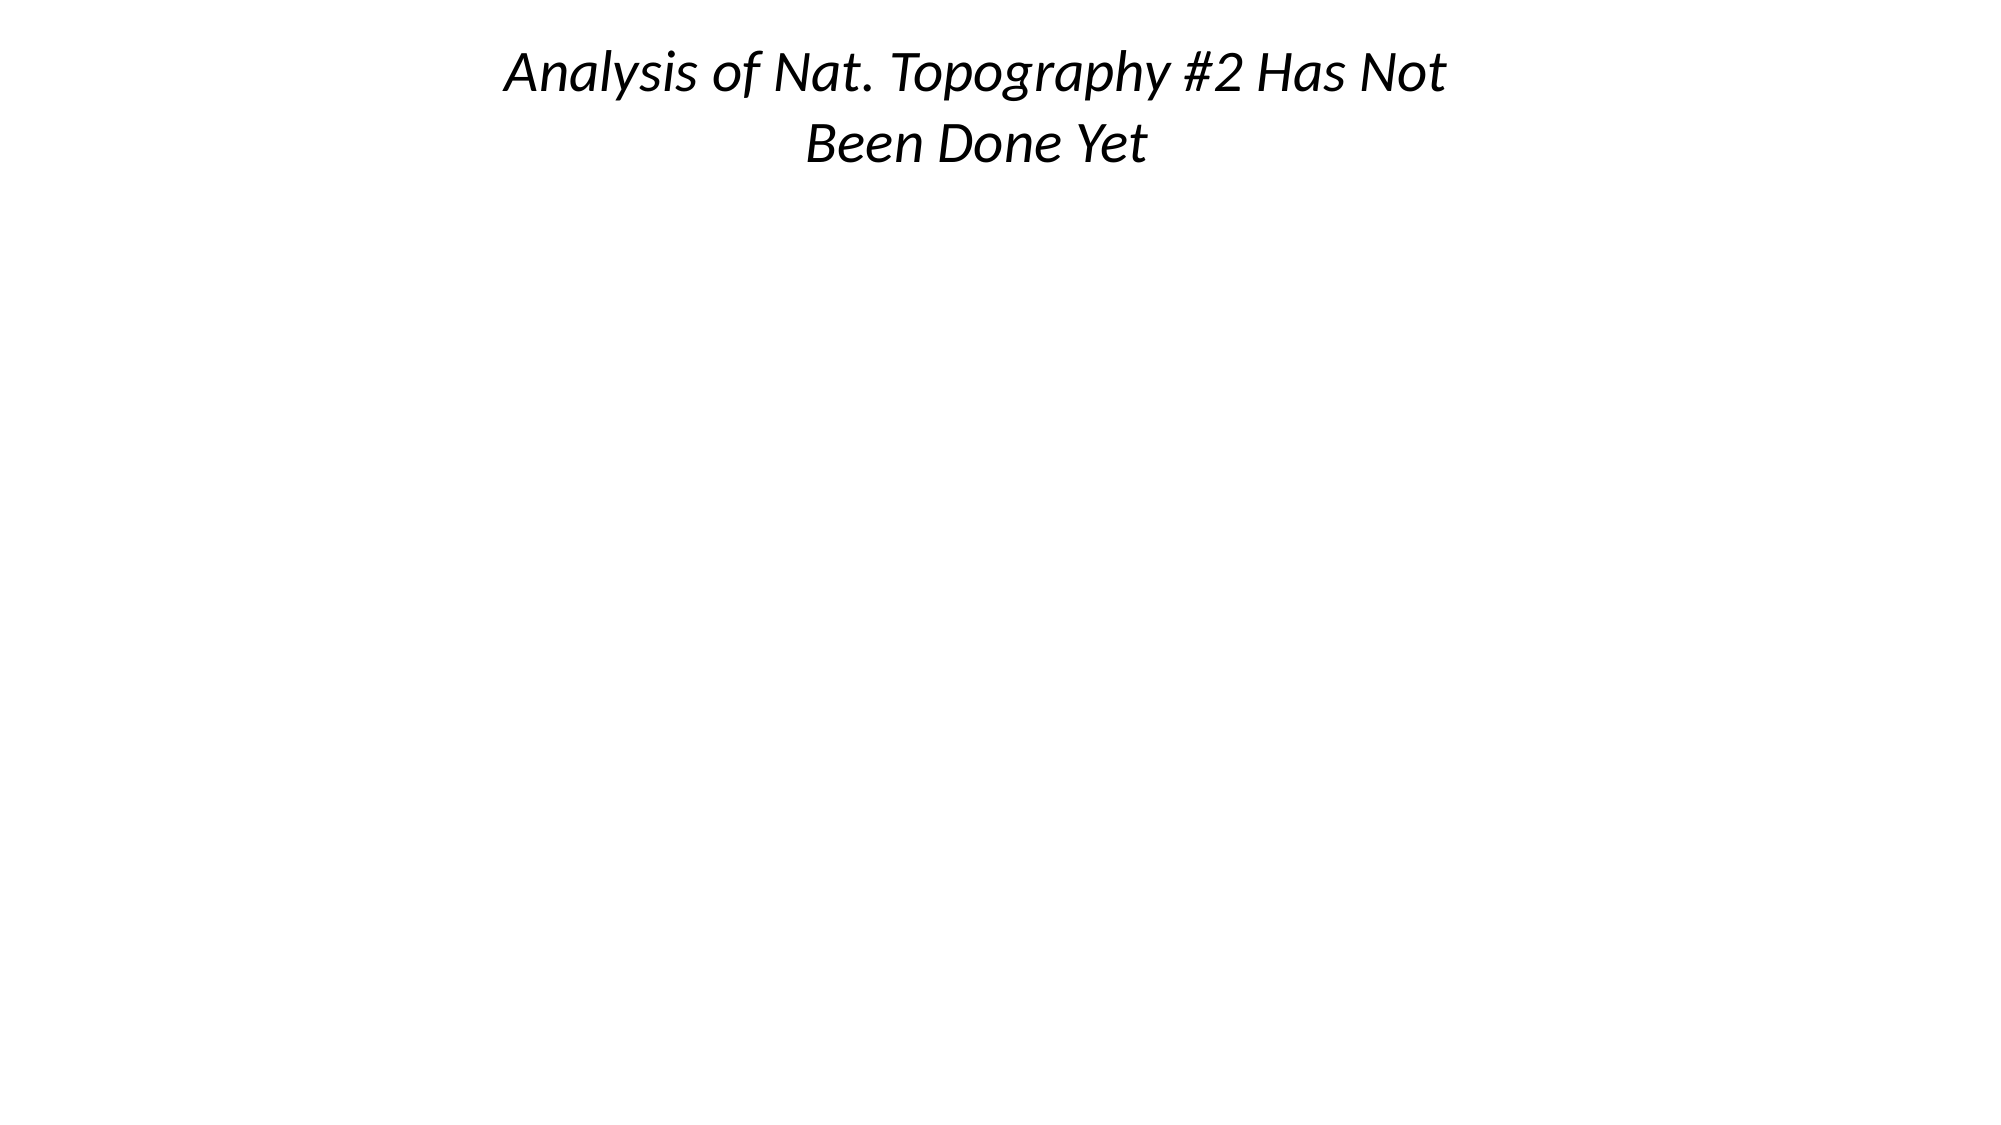

Analysis of Nat. Topography #2 Has Not Been Done Yet